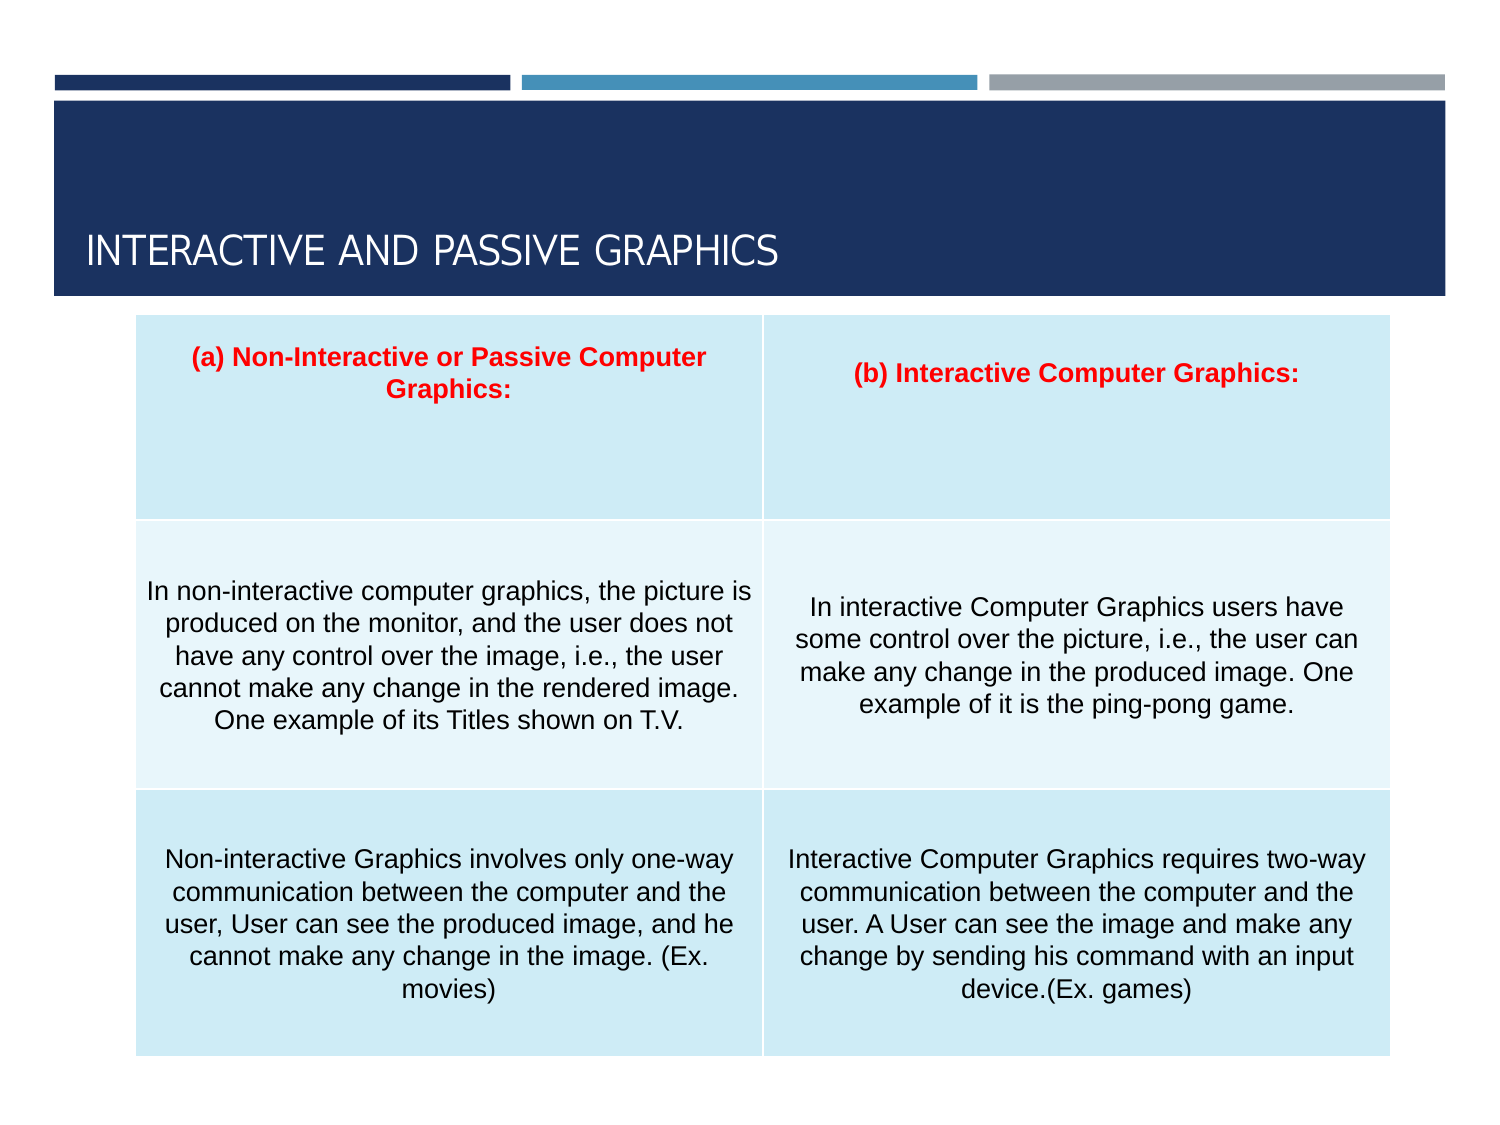

# INTERACTIVE AND PASSIVE GRAPHICS
| (a) Non-Interactive or Passive Computer Graphics: | (b) Interactive Computer Graphics: |
| --- | --- |
| In non-interactive computer graphics, the picture is produced on the monitor, and the user does not have any control over the image, i.e., the user cannot make any change in the rendered image. One example of its Titles shown on T.V. | In interactive Computer Graphics users have some control over the picture, i.e., the user can make any change in the produced image. One example of it is the ping-pong game. |
| Non-interactive Graphics involves only one-way communication between the computer and the user, User can see the produced image, and he cannot make any change in the image. (Ex. movies) | Interactive Computer Graphics requires two-way communication between the computer and the user. A User can see the image and make any change by sending his command with an input device.(Ex. games) |